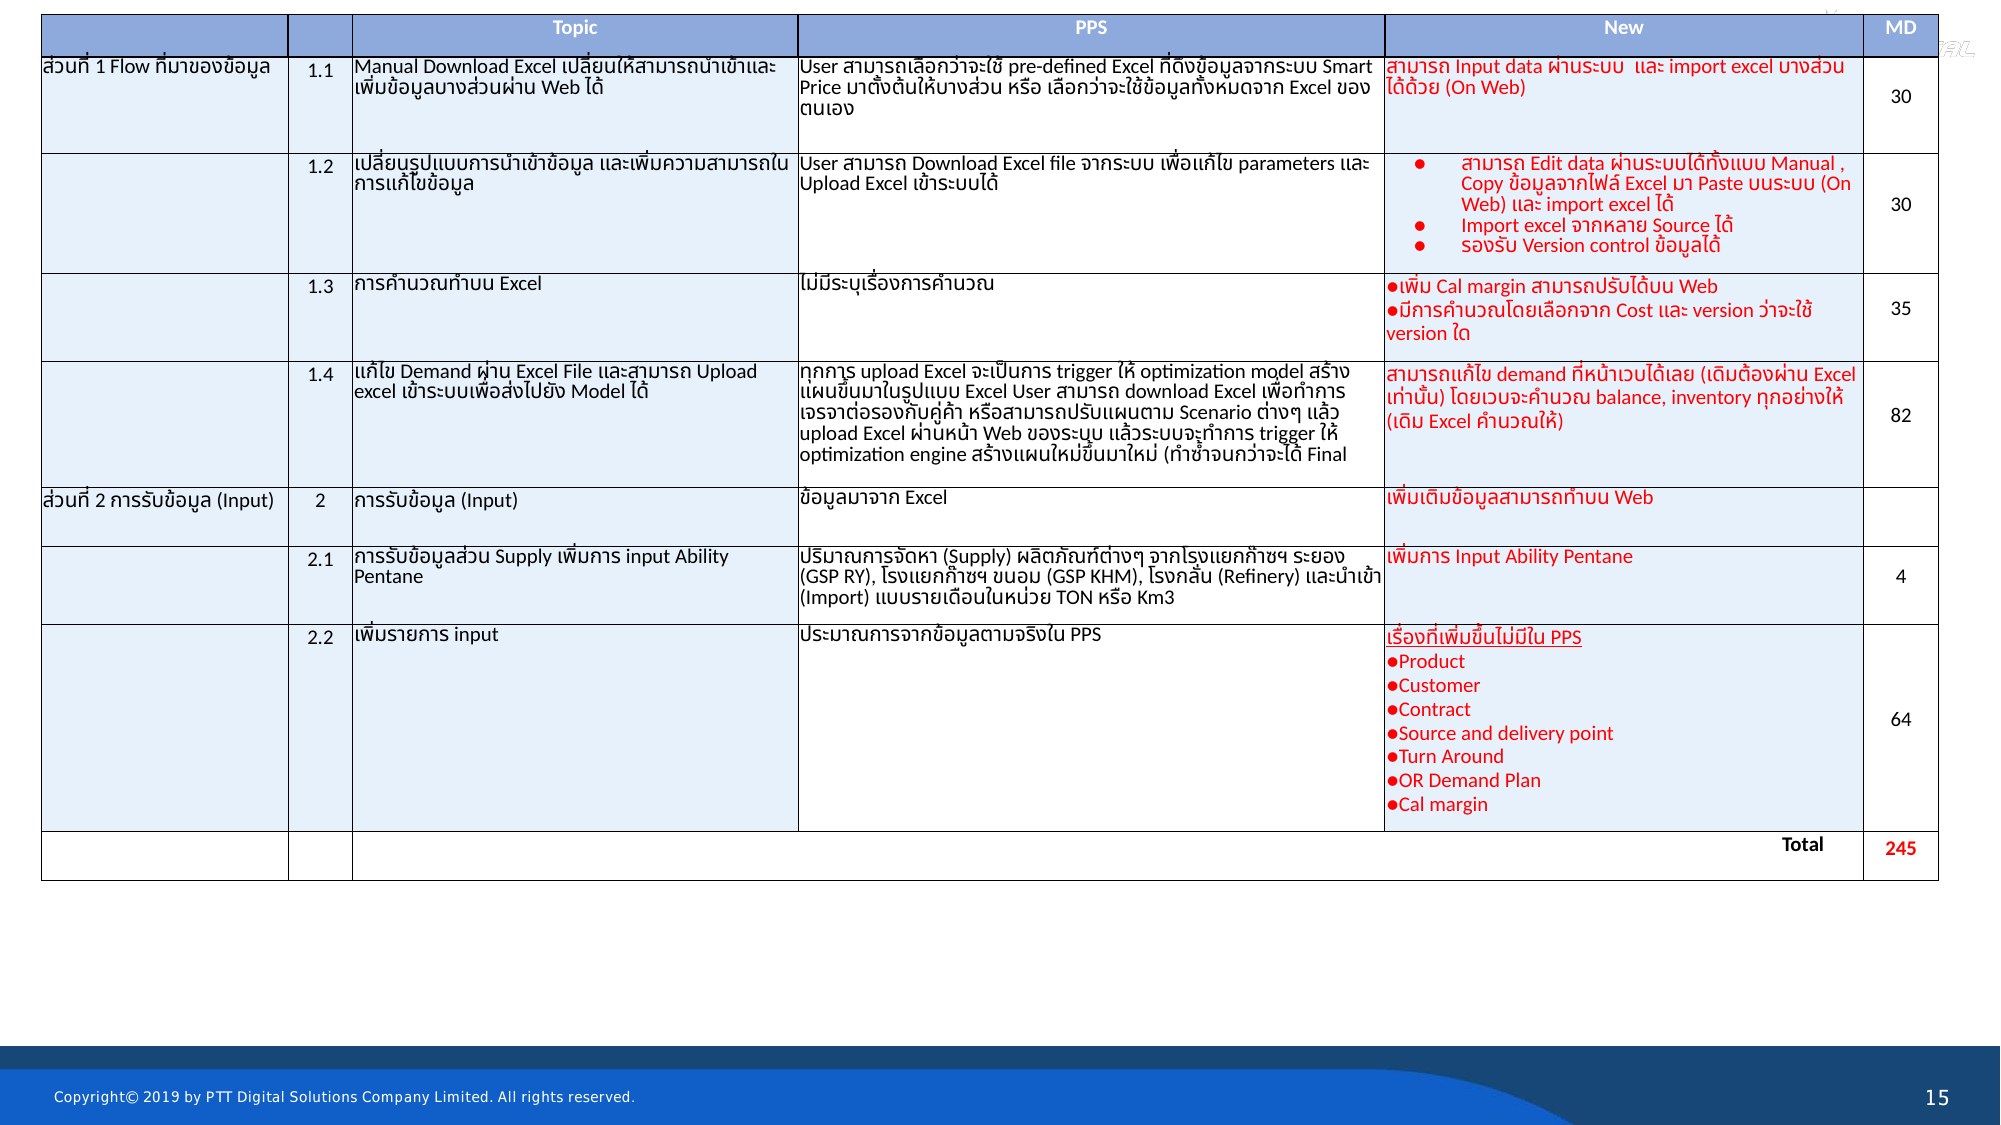

|  |  | Topic | PPS | New | MD |
| --- | --- | --- | --- | --- | --- |
| ส่วนที่ 1 Flow ที่มาของข้อมูล | 1.1 | Manual Download Excel เปลี่ยนให้สามารถนำเข้าและเพิ่มข้อมูลบางส่วนผ่าน Web ได้ | User สามารถเลือกว่าจะใช้ pre-defined Excel ที่ดึงข้อมูลจากระบบ Smart Price มาตั้งต้นให้บางส่วน หรือ เลือกว่าจะใช้ข้อมูลทั้งหมดจาก Excel ของตนเอง | สามารถ Input data ผ่านระบบ และ import excel บางส่วนได้ด้วย (On Web) | 30 |
|  | 1.2 | เปลี่ยนรูปแบบการนำเข้าข้อมูล และเพิ่มความสามารถในการแก้ไขข้อมูล | User สามารถ Download Excel file จากระบบ เพื่อแก้ไข parameters และ Upload Excel เข้าระบบได้ | สามารถ Edit data ผ่านระบบได้ทั้งแบบ Manual , Copy ข้อมูลจากไฟล์ Excel มา Paste บนระบบ (On Web) และ import excel ได้ Import excel จากหลาย Source ได้ รองรับ Version control ข้อมูลได้ | 30 |
|  | 1.3 | การคำนวณทำบน Excel | ไม่มีระบุเรื่องการคำนวณ | ●เพิ่ม Cal margin สามารถปรับได้บน Web ●มีการคำนวณโดยเลือกจาก Cost และ version ว่าจะใช้ version ใด | 35 |
|  | 1.4 | แก้ไข Demand ผ่าน Excel File และสามารถ Upload excel เข้าระบบเพื่อส่งไปยัง Model ได้ | ทุกการ upload Excel จะเป็นการ trigger ให้ optimization model สร้างแผนขึ้นมาในรูปแบบ Excel User สามารถ download Excel เพื่อทำการเจรจาต่อรองกับคู่ค้า หรือสามารถปรับแผนตาม Scenario ต่างๆ แล้ว upload Excel ผ่านหน้า Web ของระบบ แล้วระบบจะทำการ trigger ให้ optimization engine สร้างแผนใหม่ขึ้นมาใหม่ (ทำซ้ำจนกว่าจะได้ Final | สามารถแก้ไข demand ที่หน้าเวบได้เลย (เดิมต้องผ่าน Excel เท่านั้น) โดยเวบจะคำนวณ balance, inventory ทุกอย่างให้ (เดิม Excel คำนวณให้) | 82 |
| ส่วนที่ 2 การรับข้อมูล (Input) | 2 | การรับข้อมูล (Input) | ข้อมูลมาจาก Excel | เพิ่มเติมข้อมูลสามารถทำบน Web |  |
|  | 2.1 | การรับข้อมูลส่วน Supply เพิ่มการ input Ability Pentane | ปริมาณการจัดหา (Supply) ผลิตภัณฑ์ต่างๆ จากโรงแยกก๊าซฯ ระยอง (GSP RY), โรงแยกก๊าซฯ ขนอม (GSP KHM), โรงกลั่น (Refinery) และนำเข้า (Import) แบบรายเดือนในหน่วย TON หรือ Km3 | เพิ่มการ Input Ability Pentane | 4 |
|  | 2.2 | เพิ่มรายการ input | ประมาณการจากข้อมูลตามจริงใน PPS | เรื่องที่เพิ่มขึ้นไม่มีใน PPS ●Product ●Customer ●Contract ●Source and delivery point ●Turn Around ●OR Demand Plan ●Cal margin | 64 |
|  |  | Total |  |  | 245 |
15